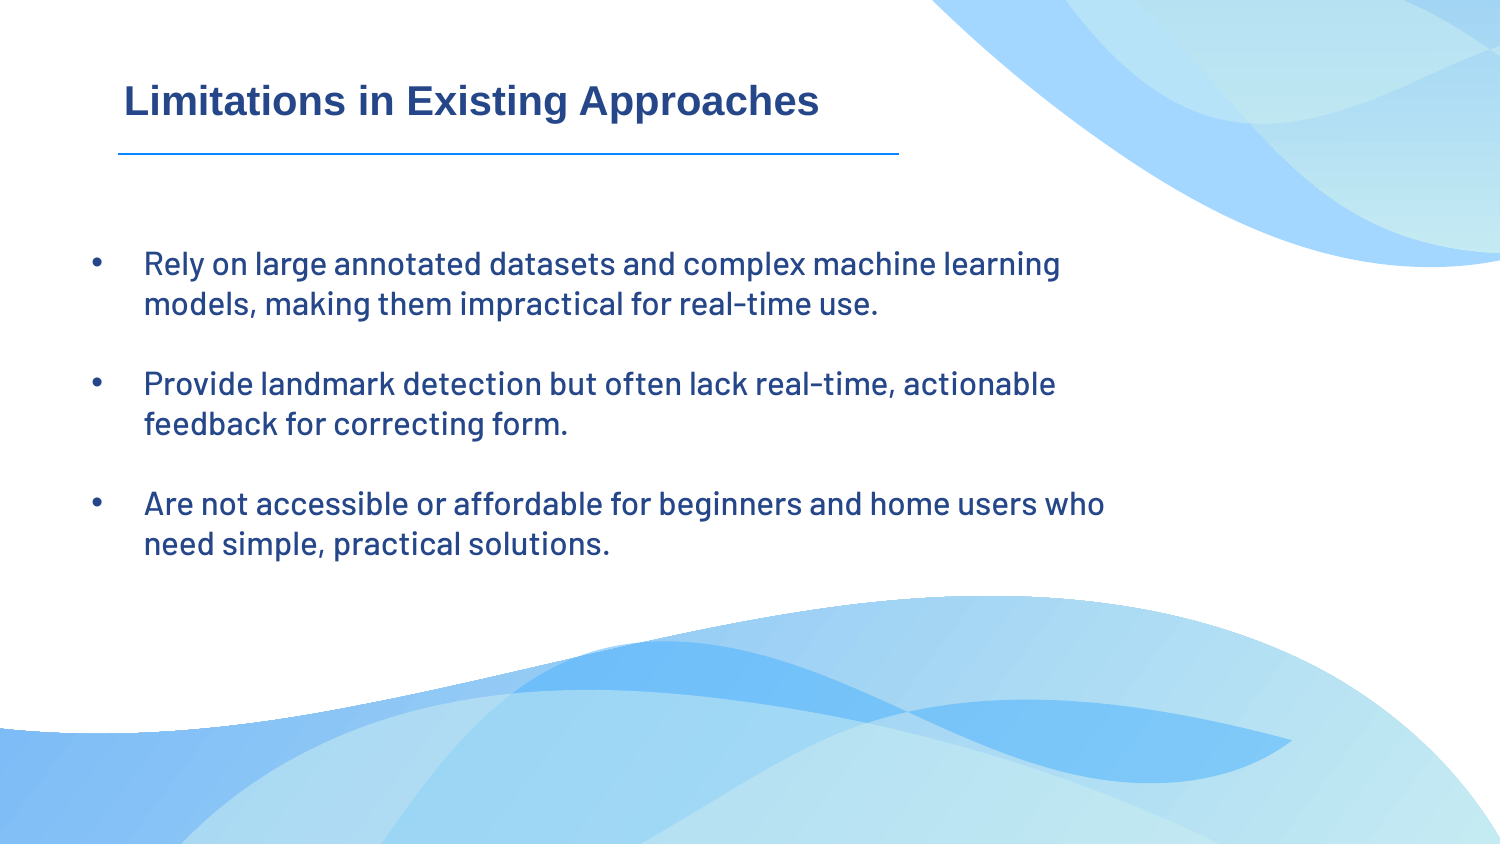

# Limitations in Existing Approaches
Rely on large annotated datasets and complex machine learning models, making them impractical for real-time use.

Provide landmark detection but often lack real-time, actionable feedback for correcting form.

Are not accessible or affordable for beginners and home users who need simple, practical solutions.